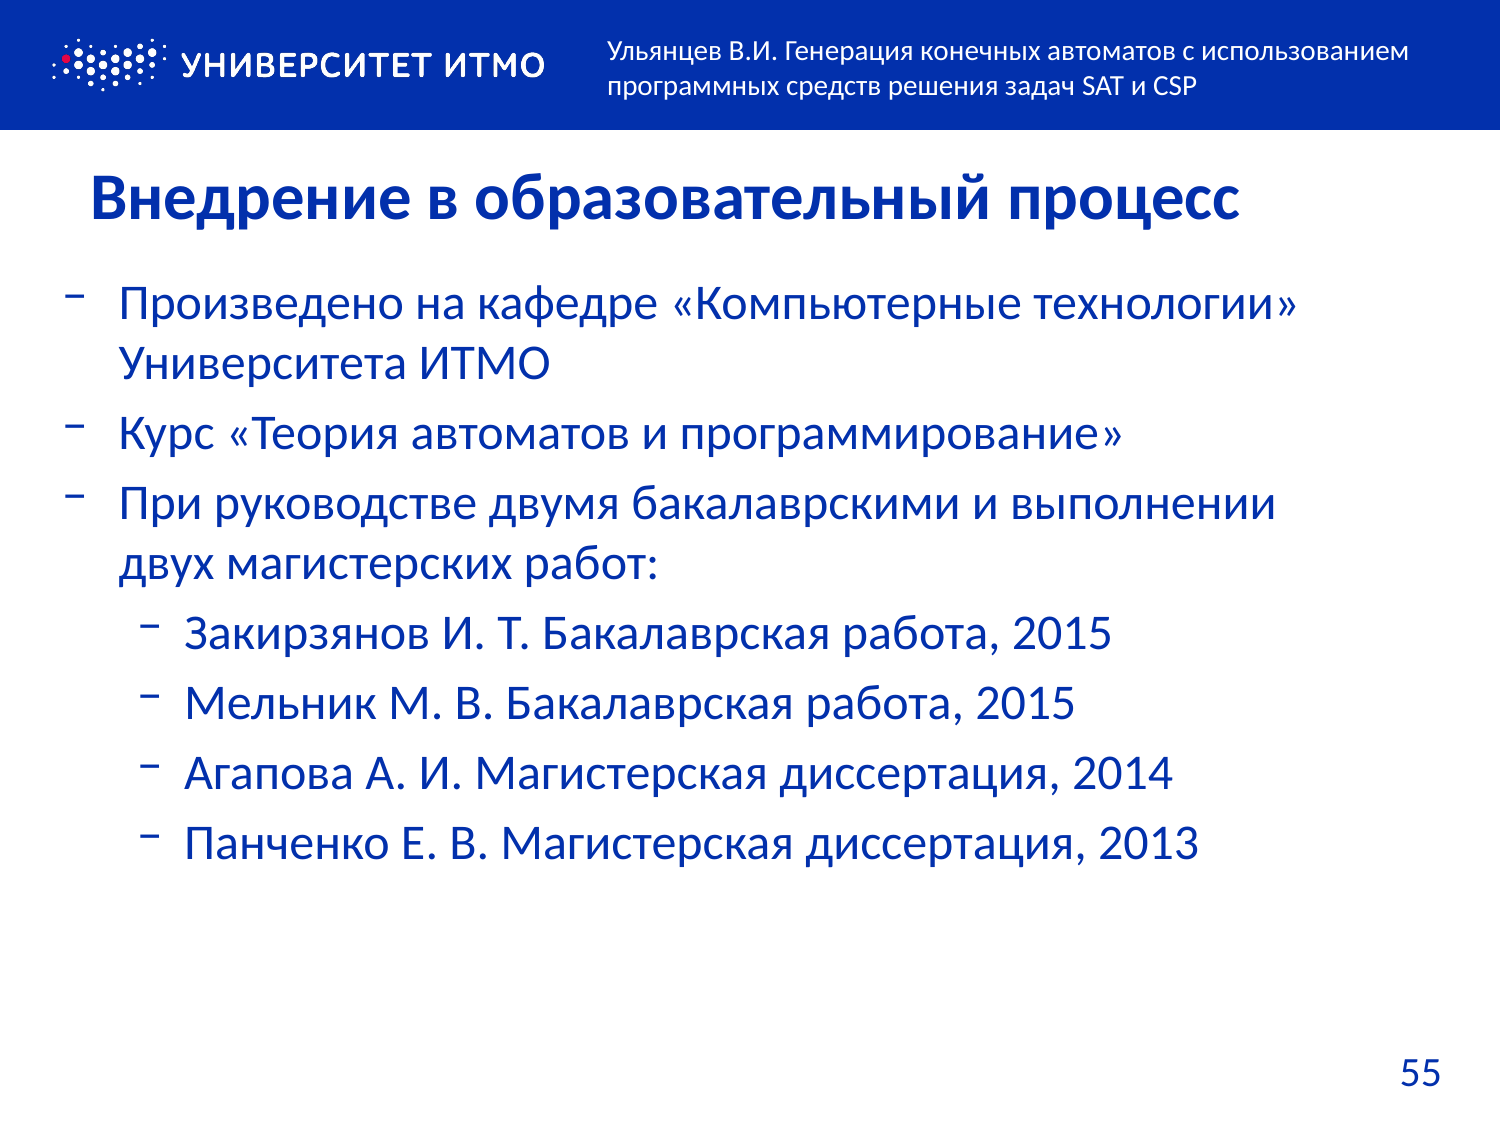

Ульянцев В.И. Генерация конечных автоматов с использованием программных средств решения задач SAT и CSP
# Внедрение в образовательный процесс
Произведено на кафедре «Компьютерные технологии» Университета ИТМО
Курс «Теория автоматов и программирование»
При руководстве двумя бакалаврскими и выполнении двух магистерских работ:
Закирзянов И. Т. Бакалаврская работа, 2015
Мельник М. В. Бакалаврская работа, 2015
Агапова А. И. Магистерская диссертация, 2014
Панченко Е. В. Магистерская диссертация, 2013